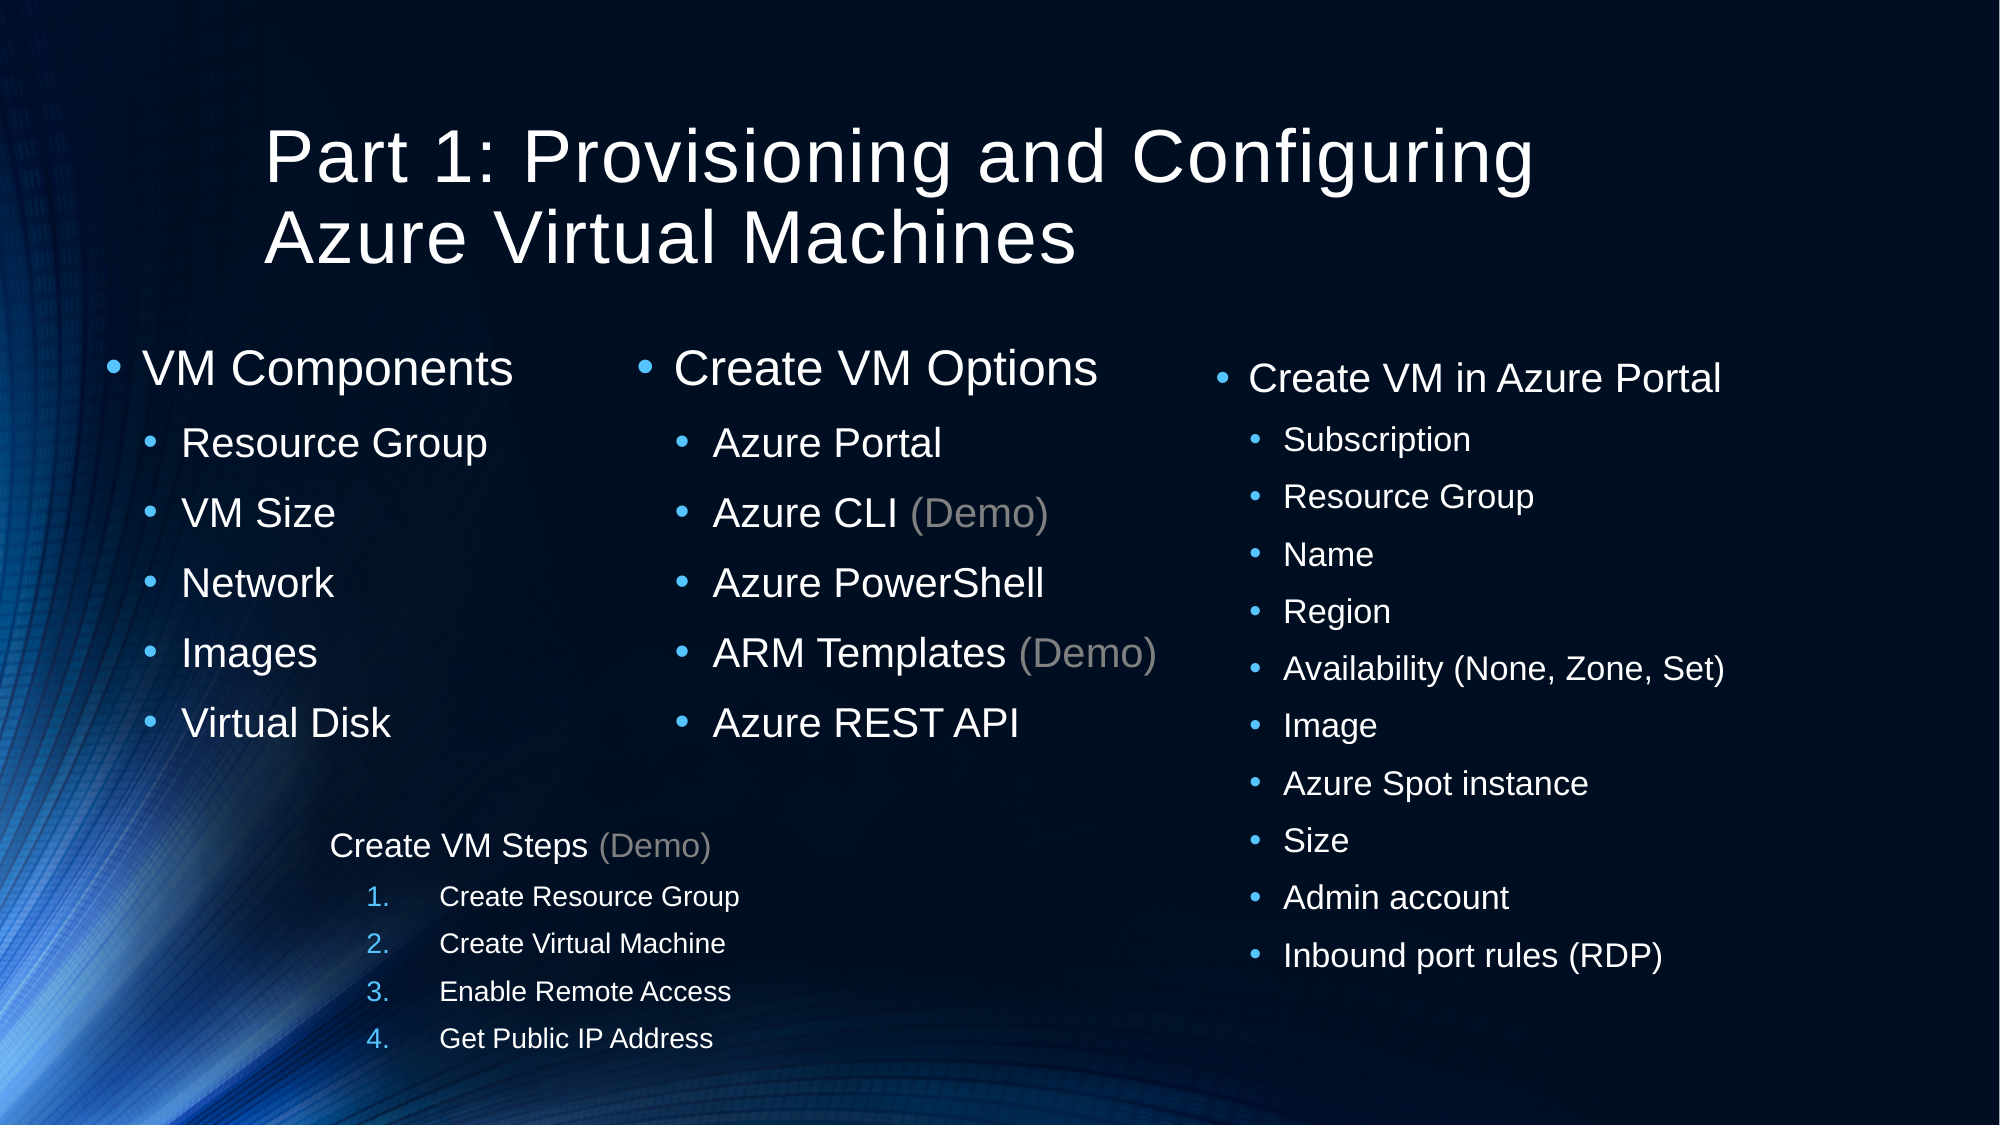

# Part 1: Provisioning and Configuring Azure Virtual Machines
VM Components
Resource Group
VM Size
Network
Images
Virtual Disk
Create VM Options
Azure Portal
Azure CLI (Demo)
Azure PowerShell
ARM Templates (Demo)
Azure REST API
Create VM in Azure Portal
Subscription
Resource Group
Name
Region
Availability (None, Zone, Set)
Image
Azure Spot instance
Size
Admin account
Inbound port rules (RDP)
Create VM Steps (Demo)
Create Resource Group
Create Virtual Machine
Enable Remote Access
Get Public IP Address